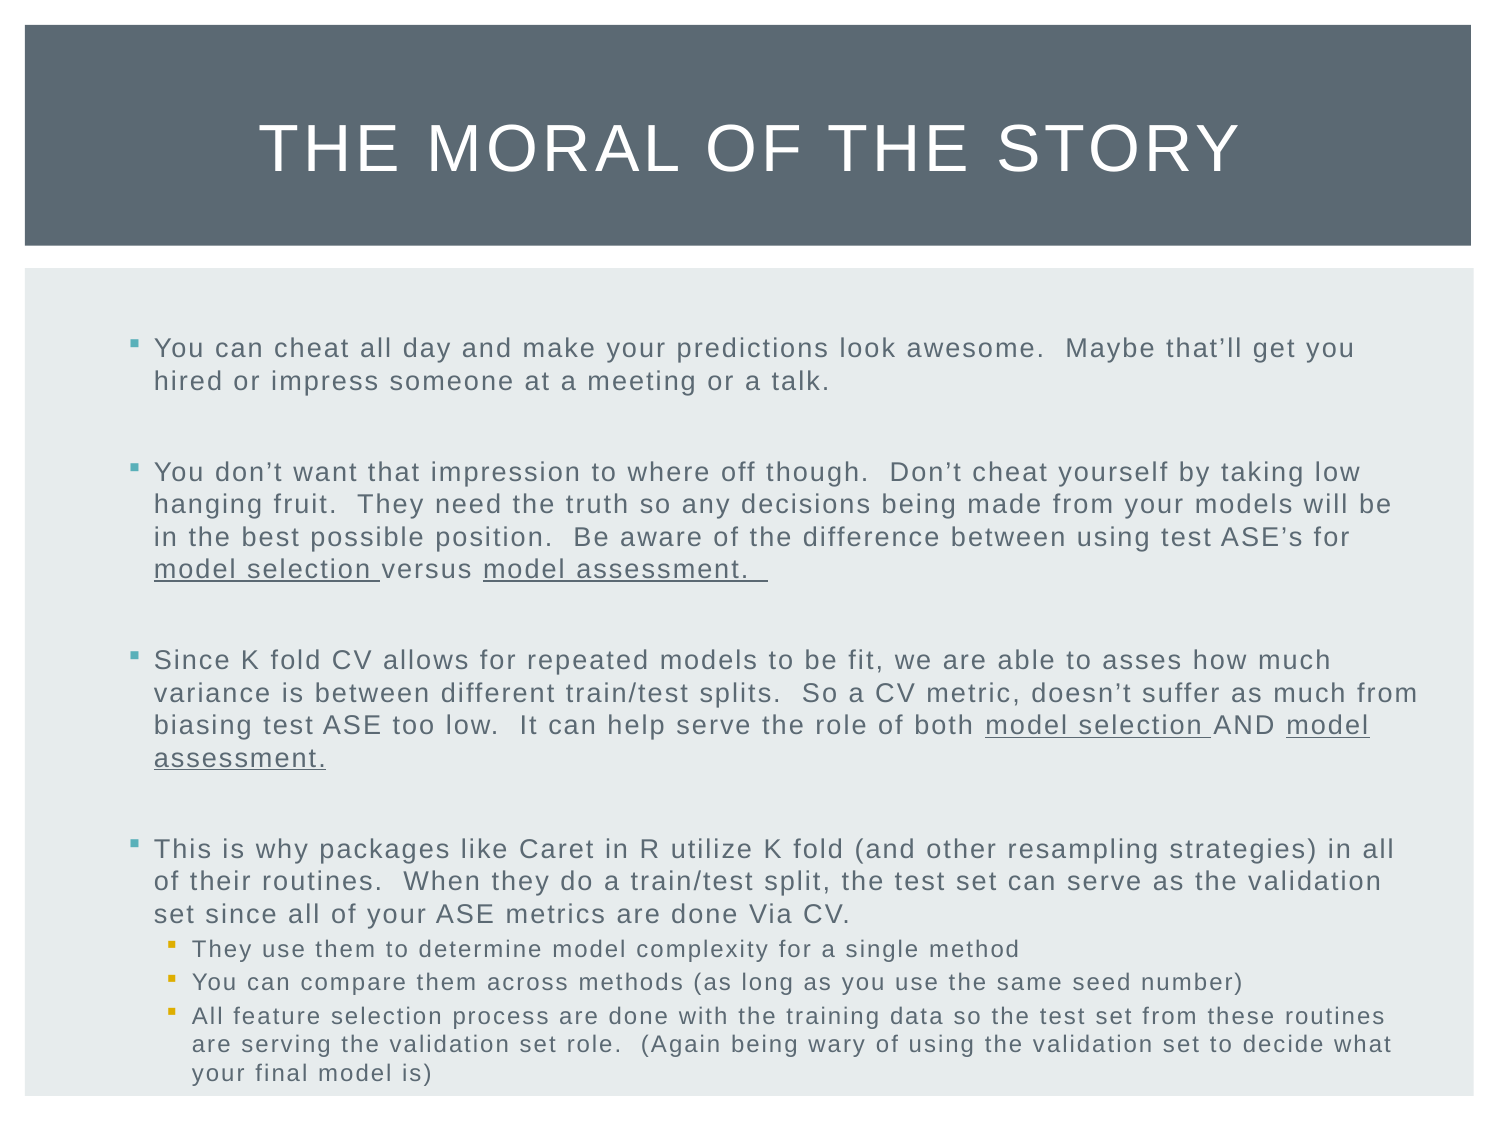

# The Moral OF the STory

You can cheat all day and make your predictions look awesome.  Maybe that’ll get you hired or impress someone at a meeting or a talk.

You don’t want that impression to where off though.  Don’t cheat yourself by taking low hanging fruit.  They need the truth so any decisions being made from your models will be in the best possible position.  Be aware of the difference between using test ASE’s for model selection versus model assessment.

Since K fold CV allows for repeated models to be fit, we are able to asses how much variance is between different train/test splits.  So a CV metric, doesn’t suffer as much from biasing test ASE too low.  It can help serve the role of both model selection AND model assessment.

This is why packages like Caret in R utilize K fold (and other resampling strategies) in all of their routines.  When they do a train/test split, the test set can serve as the validation set since all of your ASE metrics are done Via CV.
They use them to determine model complexity for a single method
You can compare them across methods (as long as you use the same seed number)
All feature selection process are done with the training data so the test set from these routines are serving the validation set role.  (Again being wary of using the validation set to decide what your final model is)